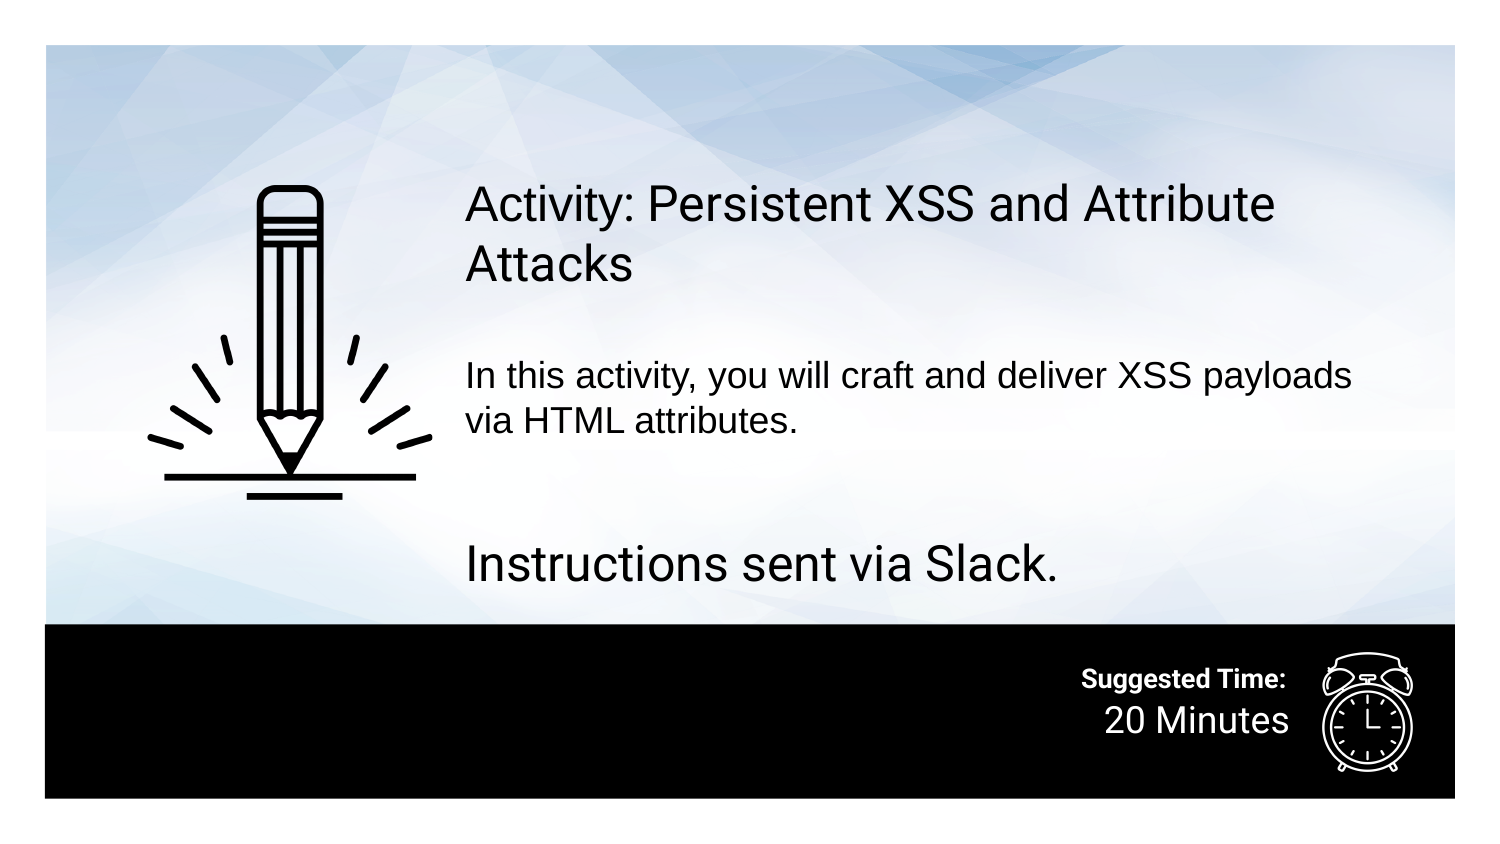

Activity: Persistent XSS and Attribute Attacks

In this activity, you will craft and deliver XSS payloads via HTML attributes.

Instructions sent via Slack.
# 20 Minutes